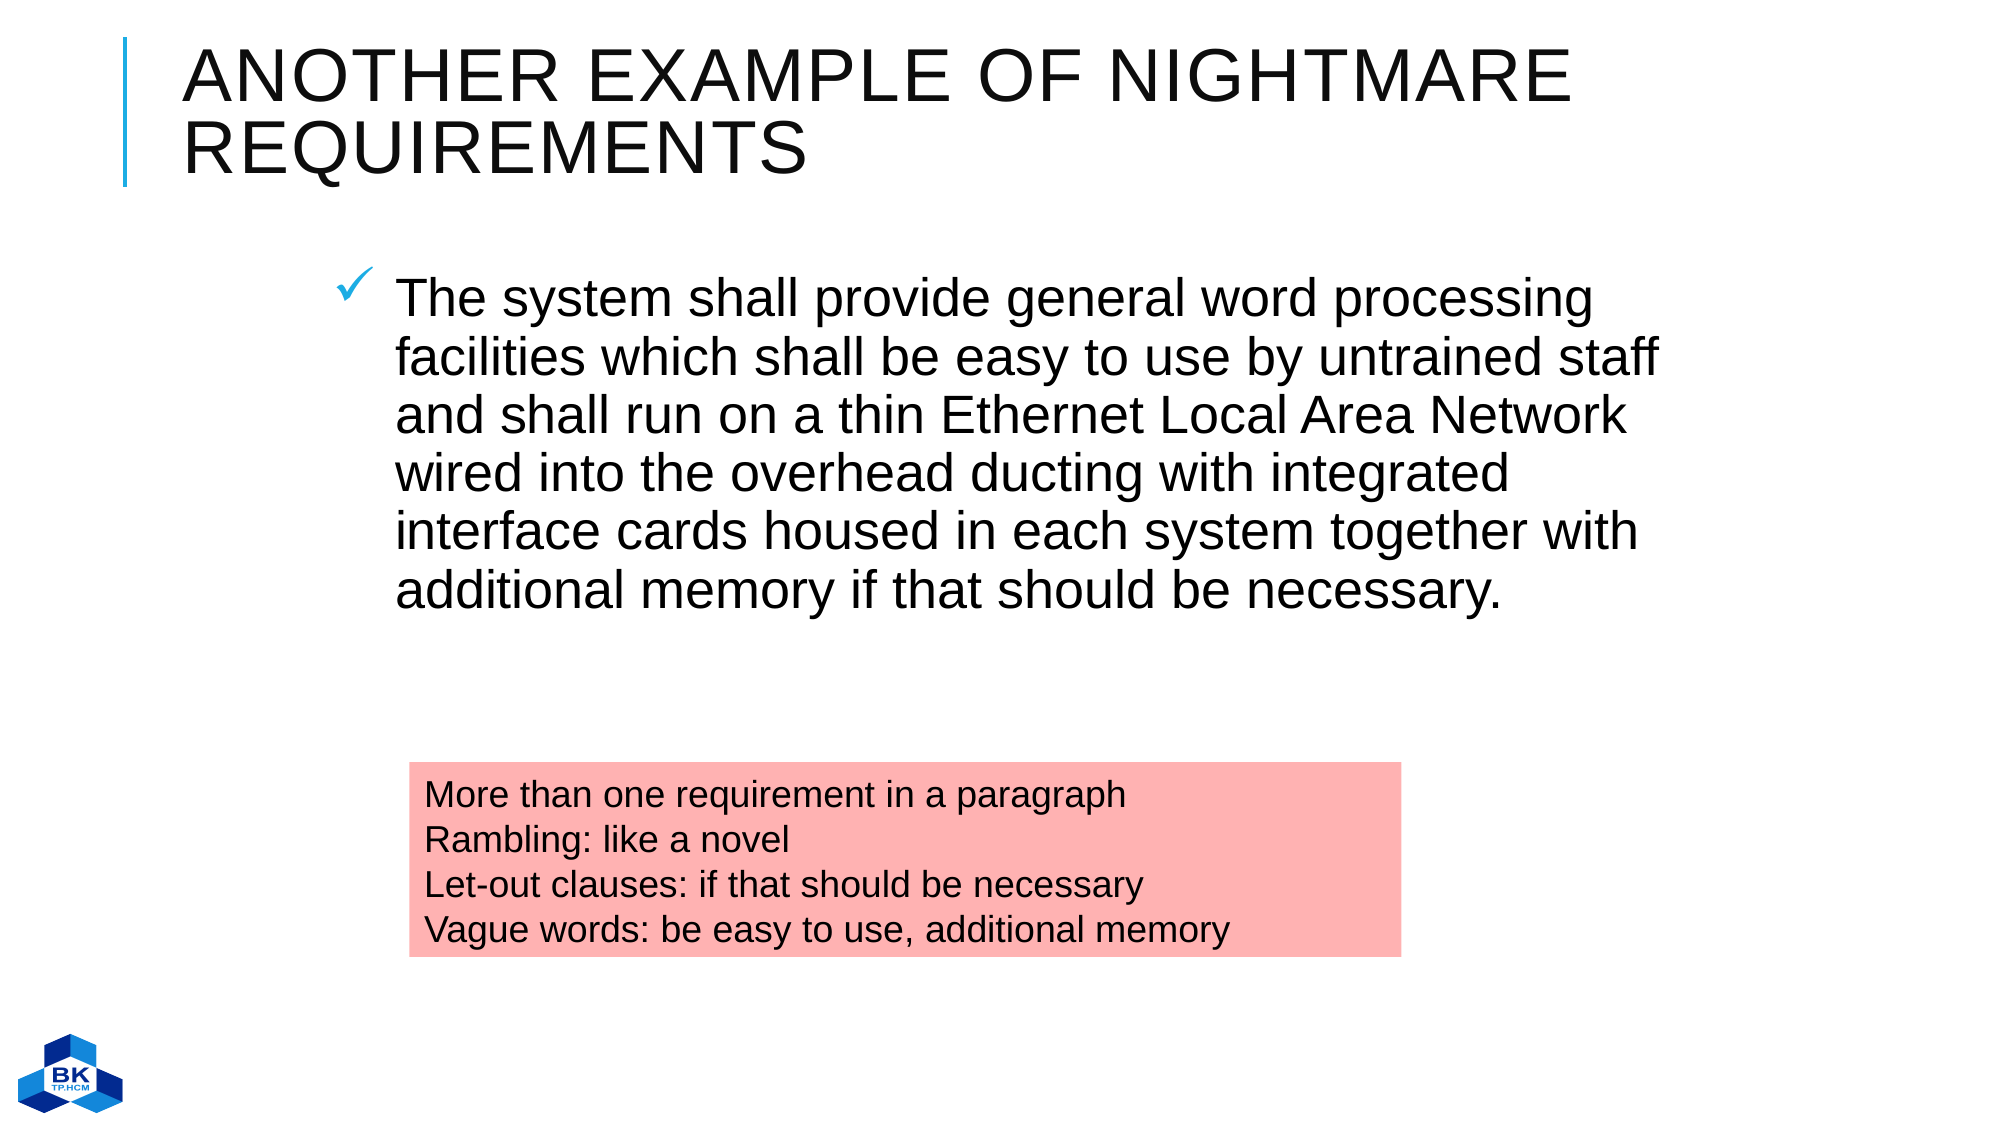

# Another example of nightmare requirements
The system shall provide general word processing facilities which shall be easy to use by untrained staff and shall run on a thin Ethernet Local Area Network wired into the overhead ducting with integrated interface cards housed in each system together with additional memory if that should be necessary.
More than one requirement in a paragraph
Rambling: like a novel
Let-out clauses: if that should be necessary
Vague words: be easy to use, additional memory